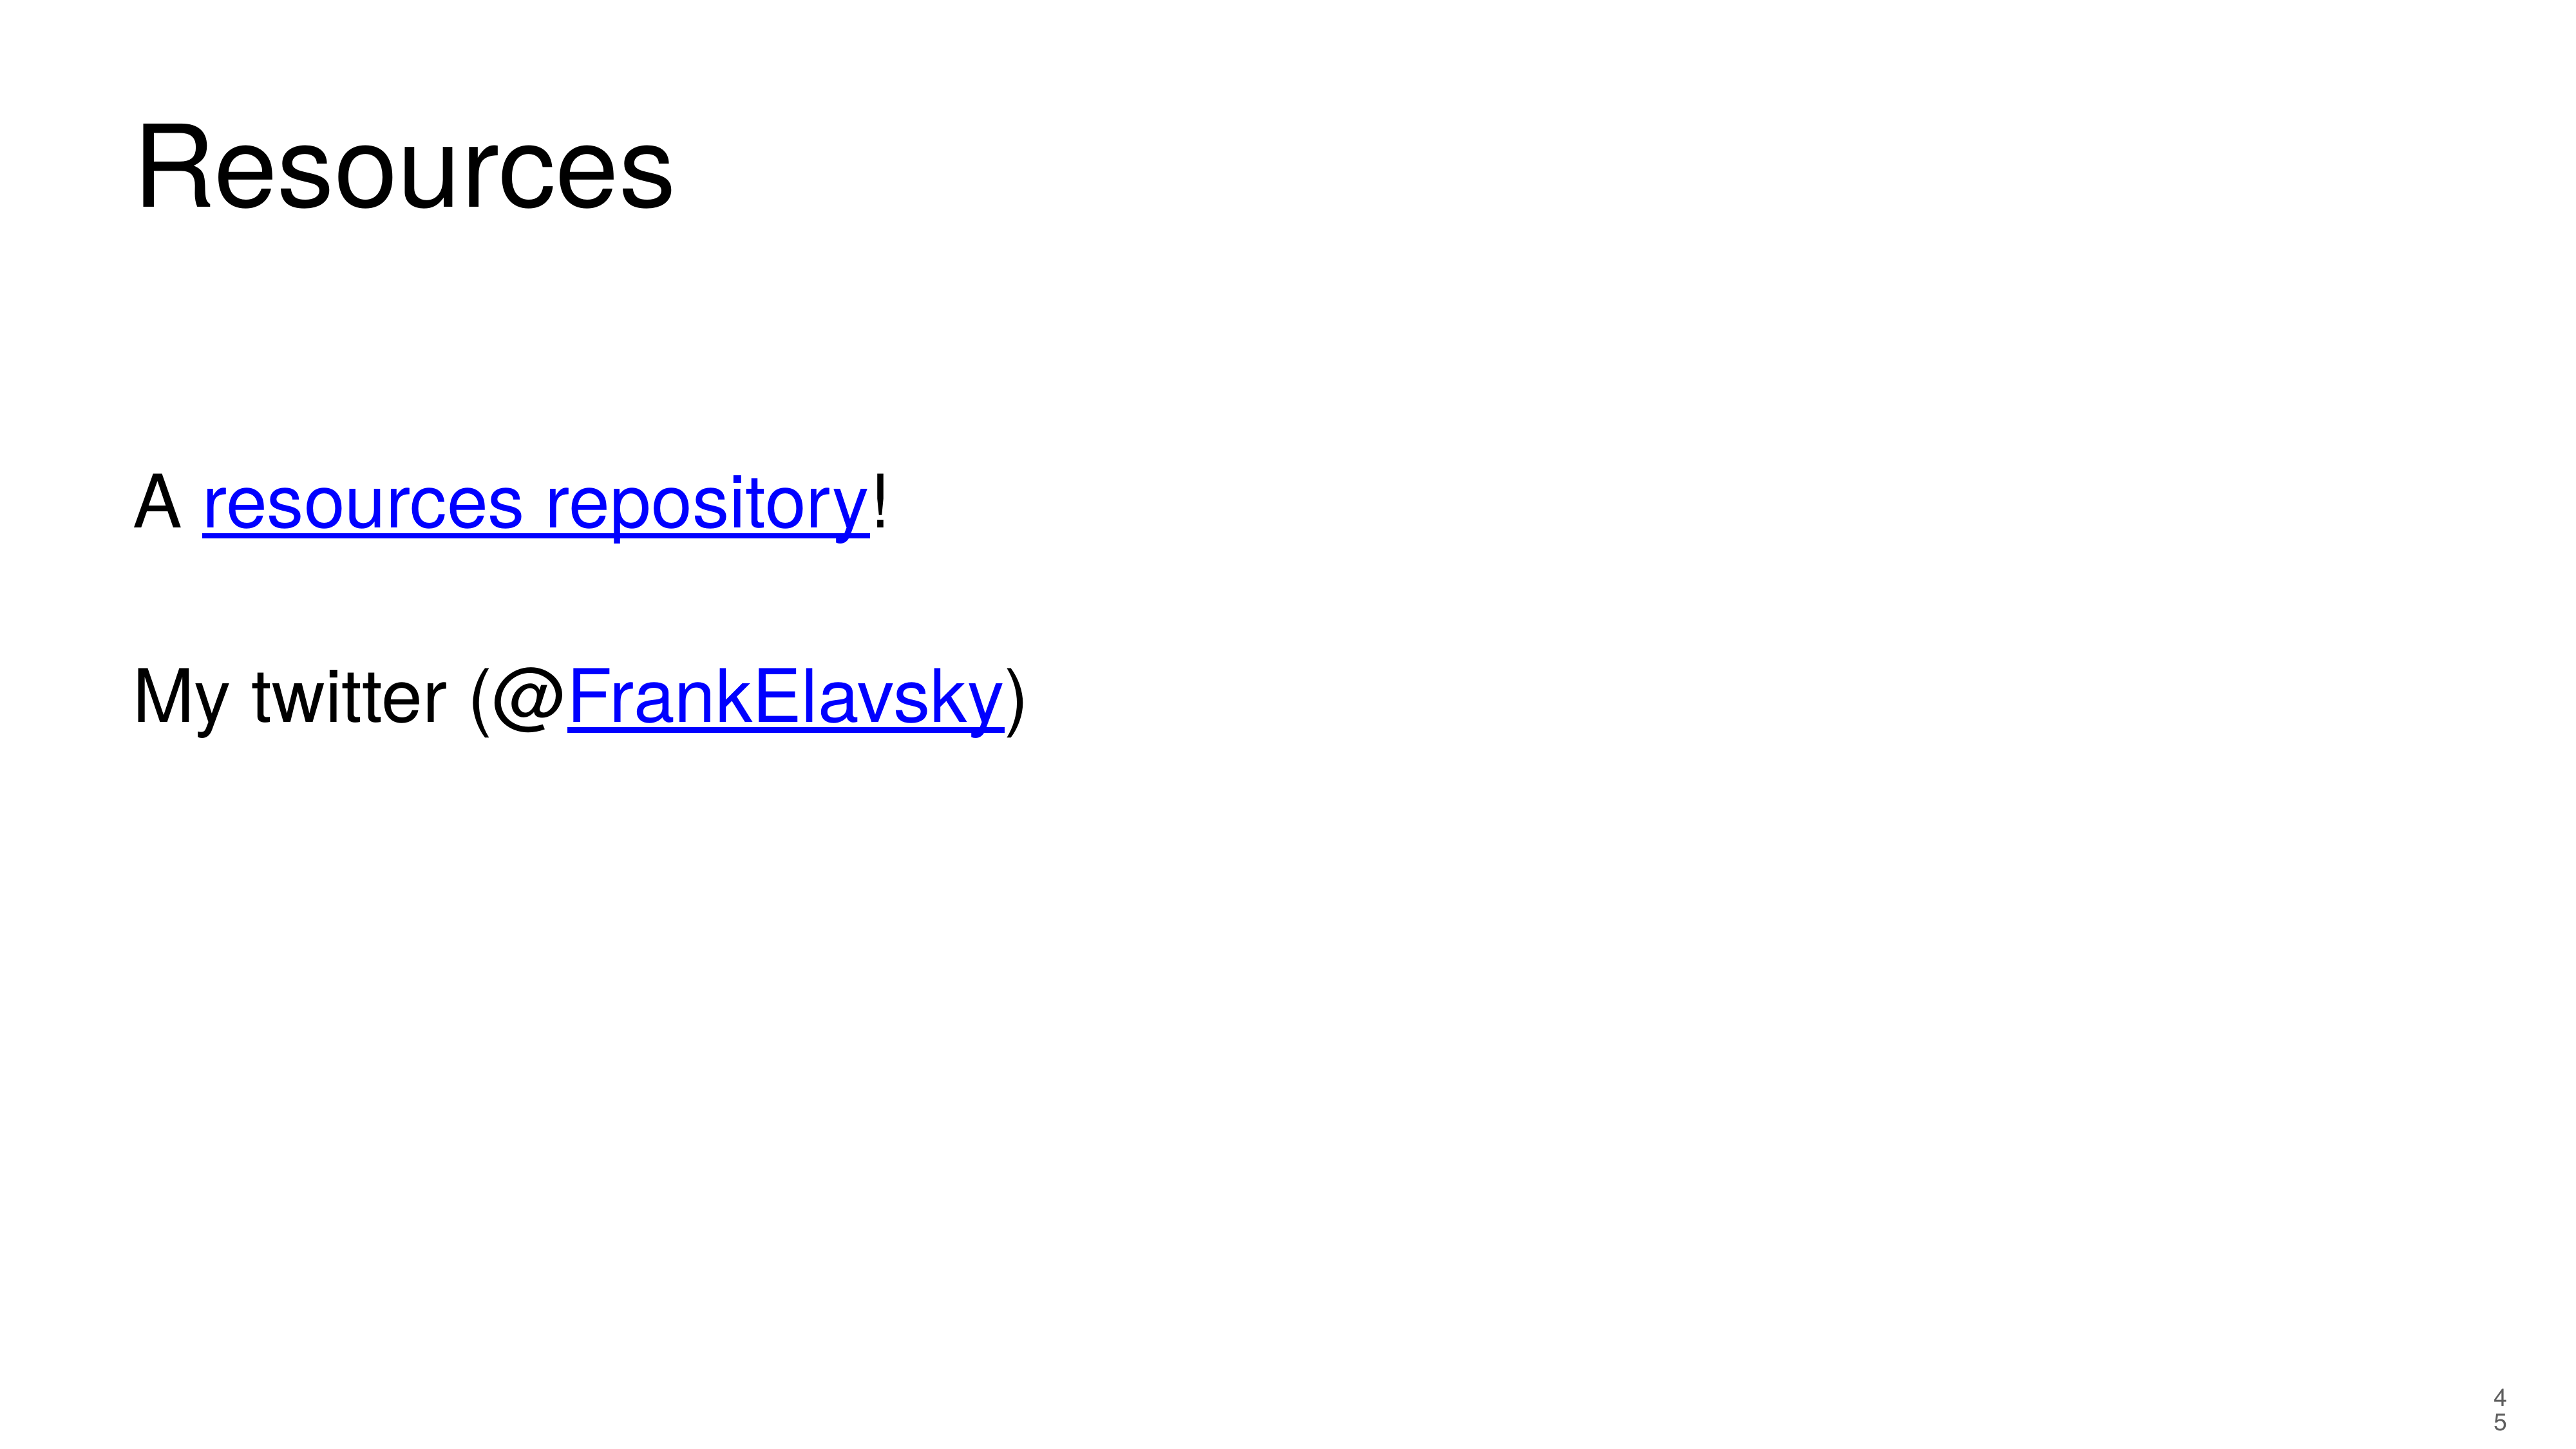

# Resources

A resources repository!

My twitter (@FrankElavsky)
45